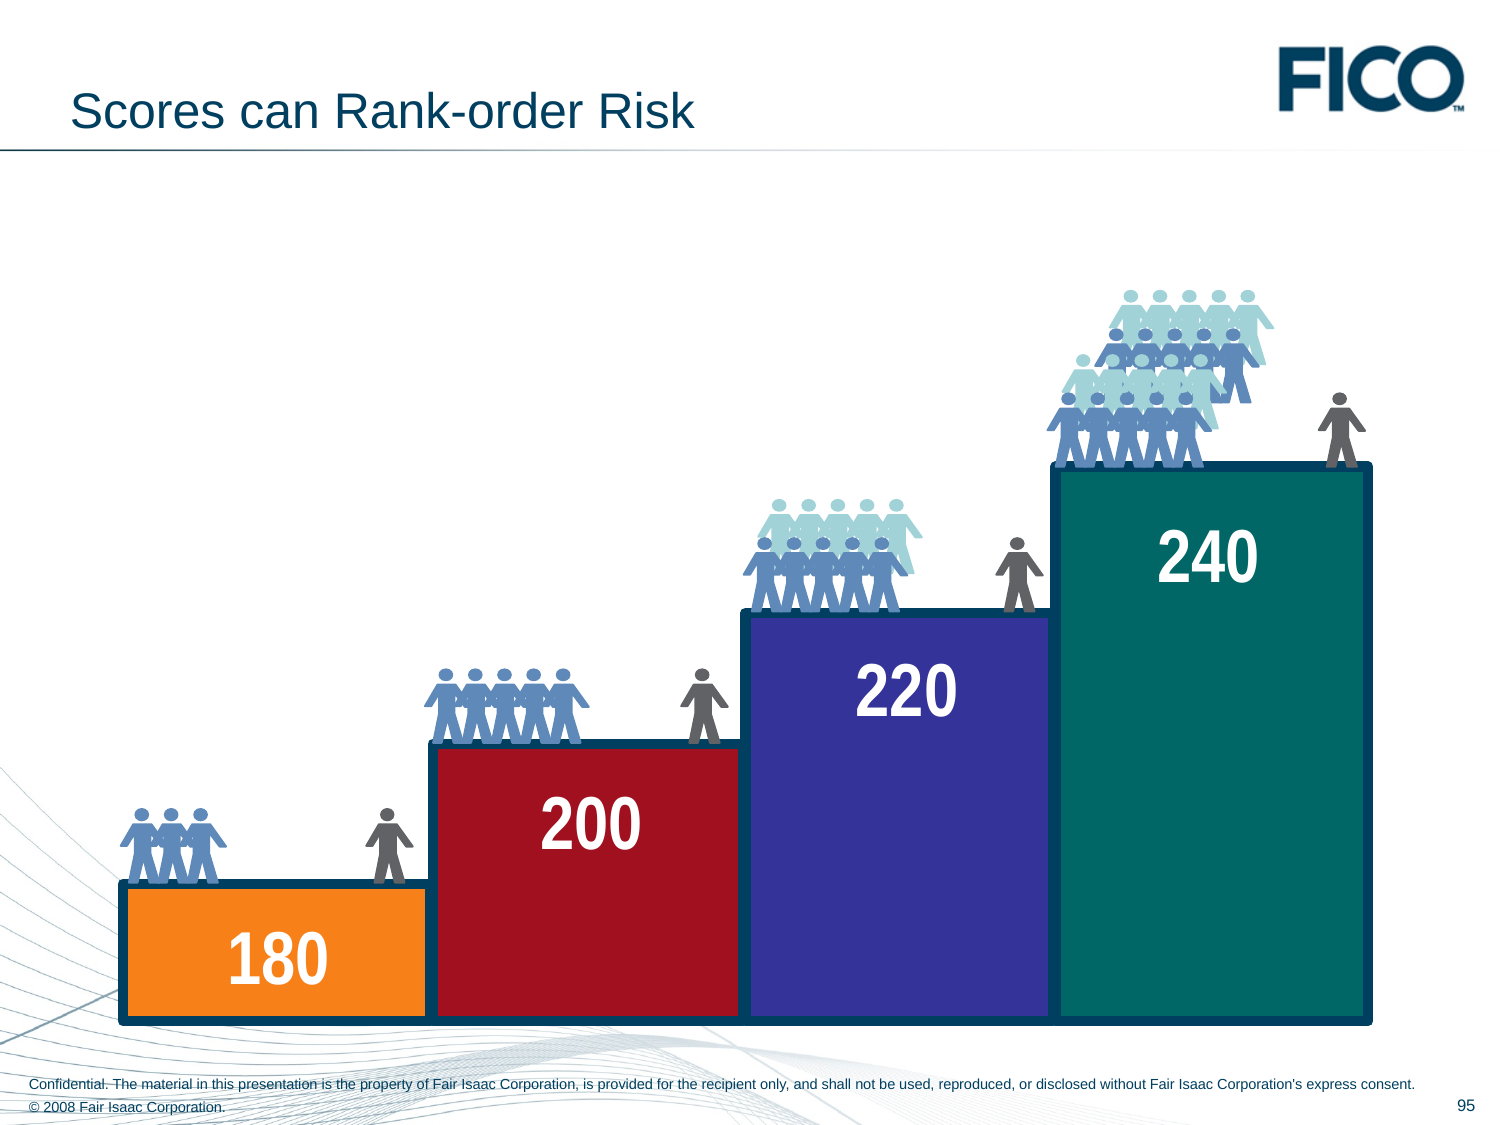

# Scores can Rank-order Risk

240

220

200

180